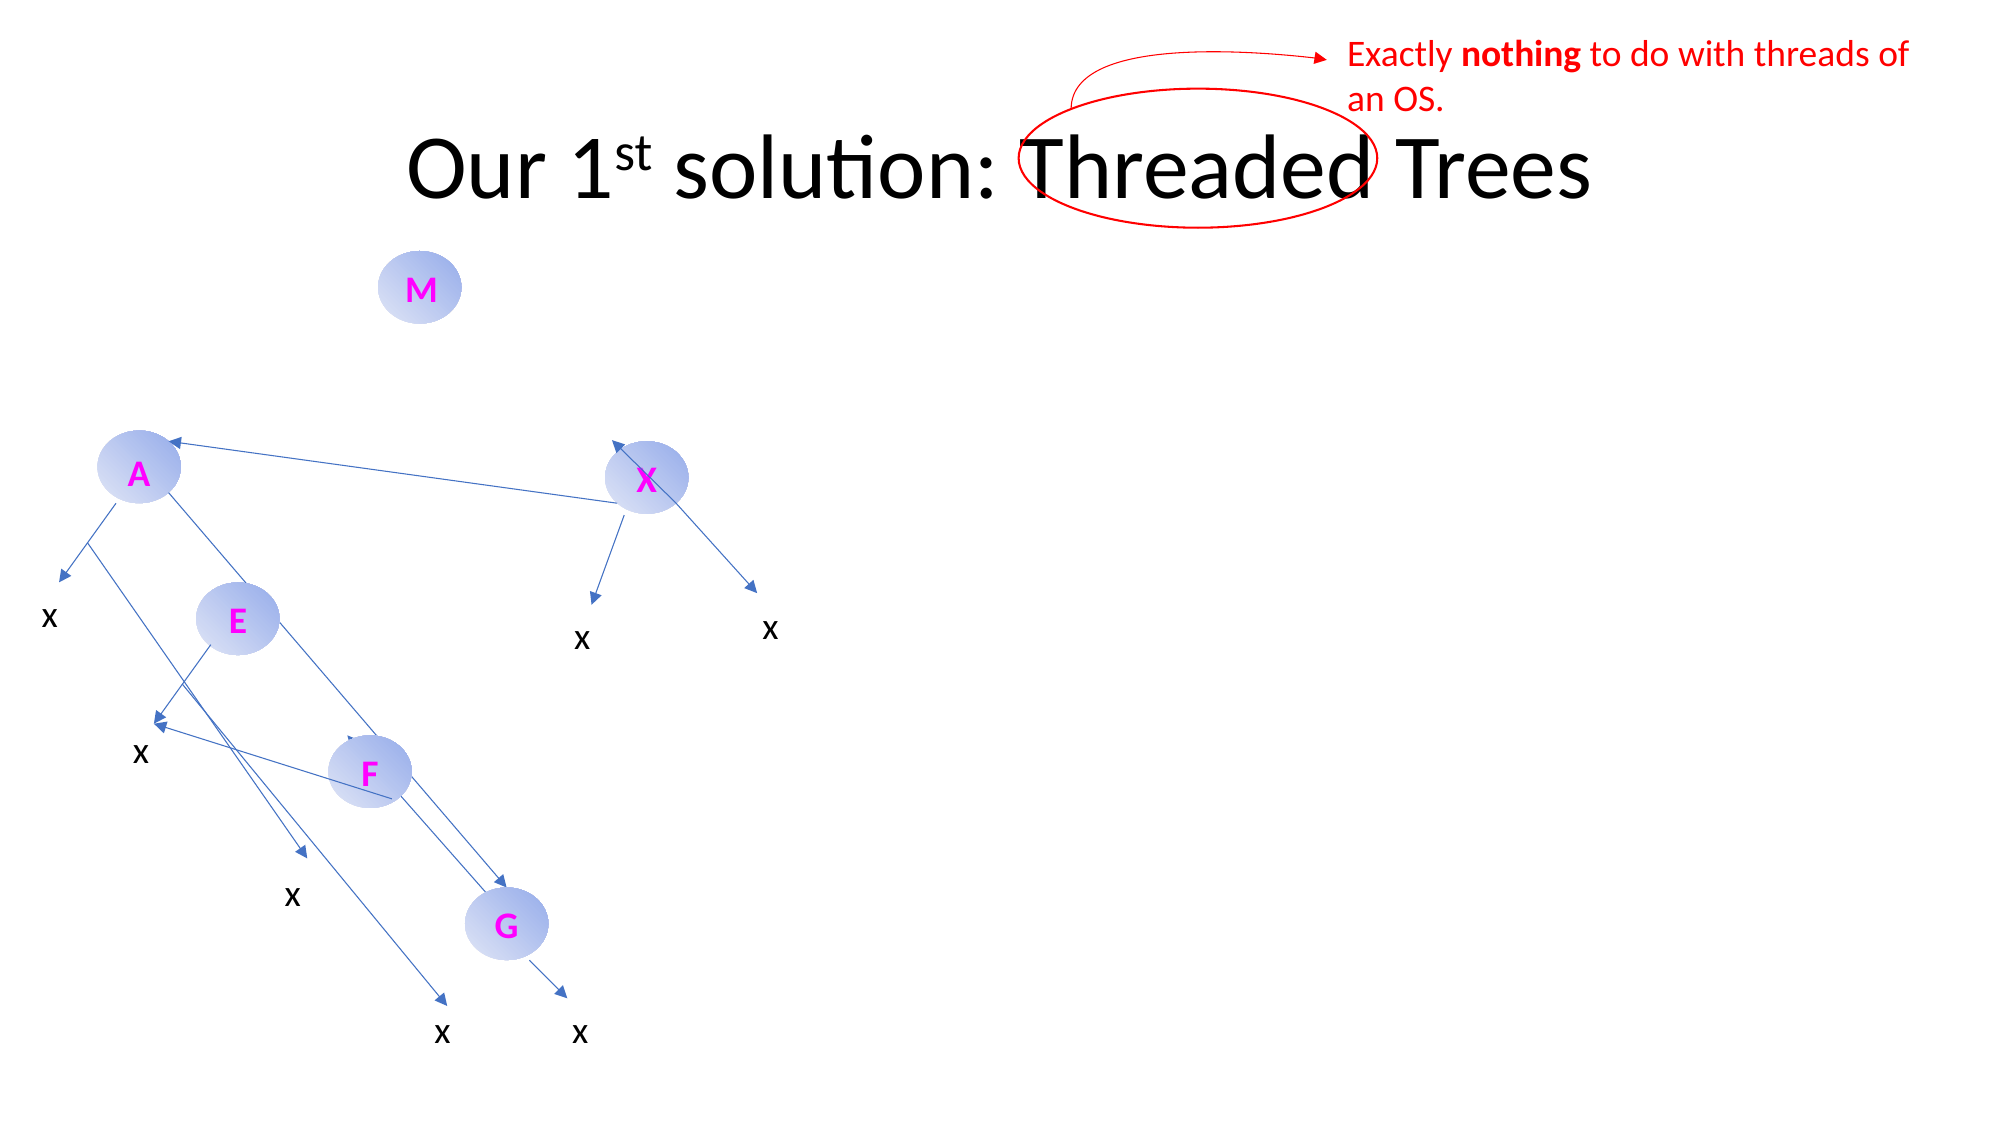

Exactly nothing to do with threads of an OS.
# Our 1st solution: Threaded Trees

M

A
X
x
E
x
x
x
F
x
G
x
x